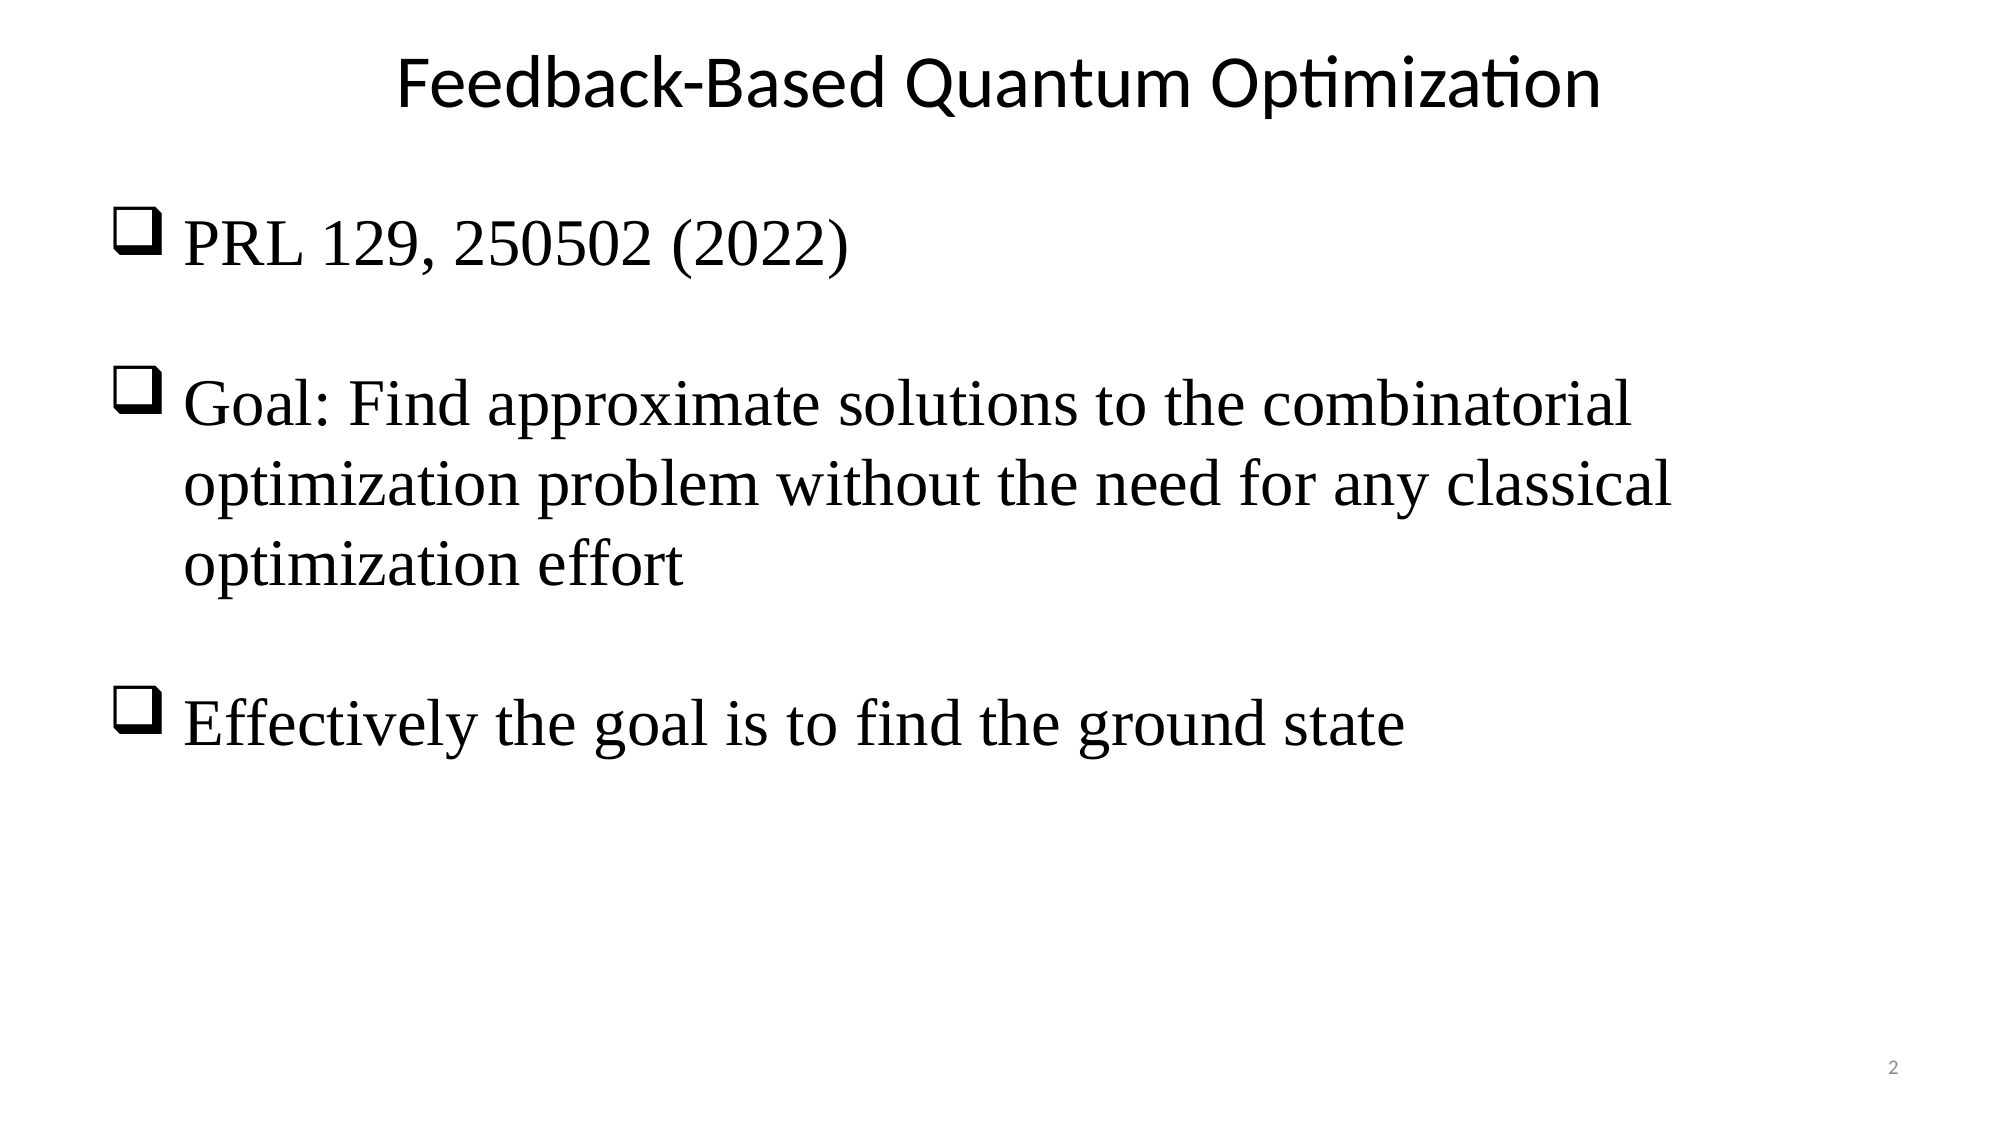

# Feedback-Based Quantum Optimization
PRL 129, 250502 (2022)

Goal: Find approximate solutions to the combinatorial optimization problem without the need for any classical optimization effort

Effectively the goal is to find the ground state

2